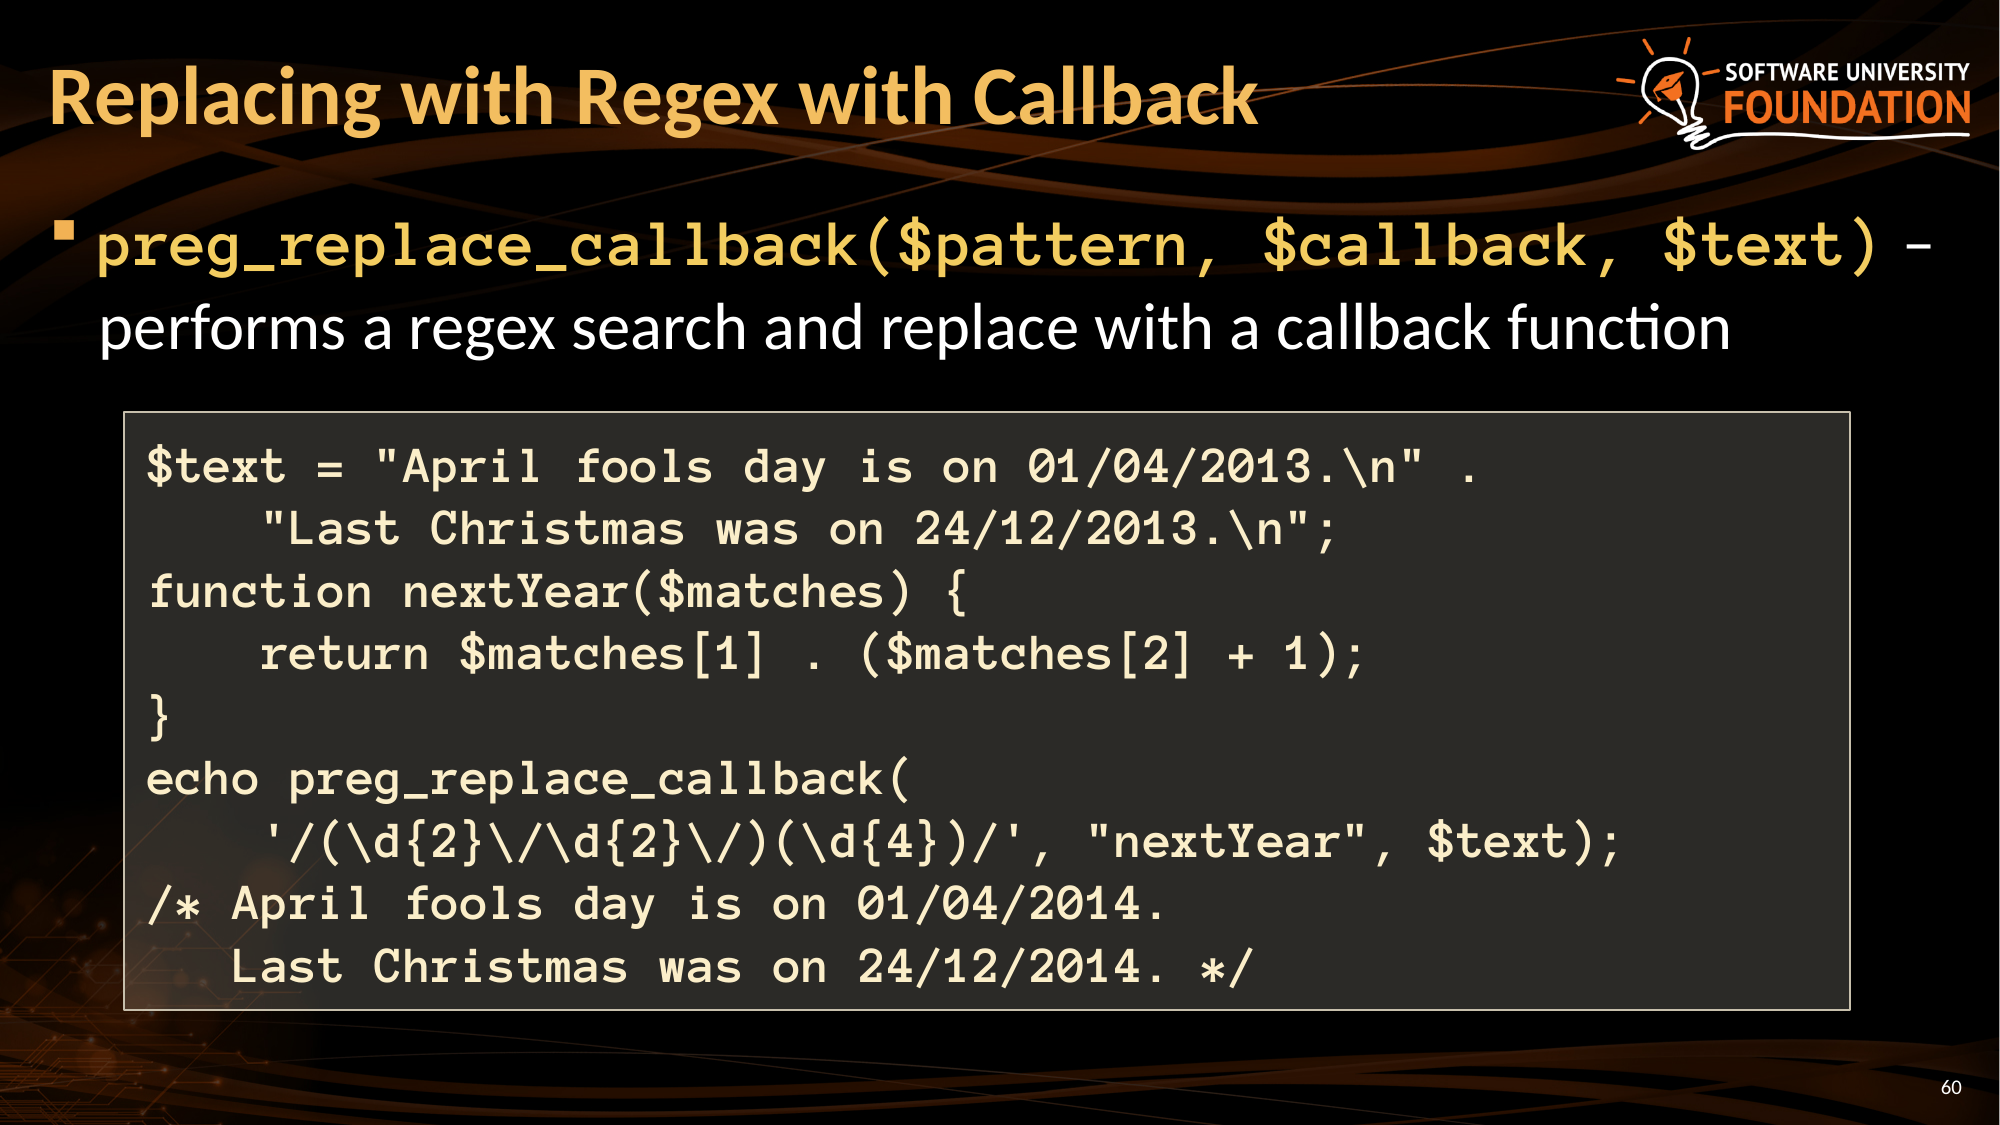

# Replacing with Regex with Callback
preg_replace_callback($pattern, $callback, $text) – performs a regex search and replace with a callback function
$text = "April fools day is on 01/04/2013.\n" .
    "Last Christmas was on 24/12/2013.\n";
function nextYear($matches) {
    return $matches[1] . ($matches[2] + 1);
}
echo preg_replace_callback(
    '/(\d{2}\/\d{2}\/)(\d{4})/', "nextYear", $text);
/* April fools day is on 01/04/2014.
   Last Christmas was on 24/12/2014. */
60